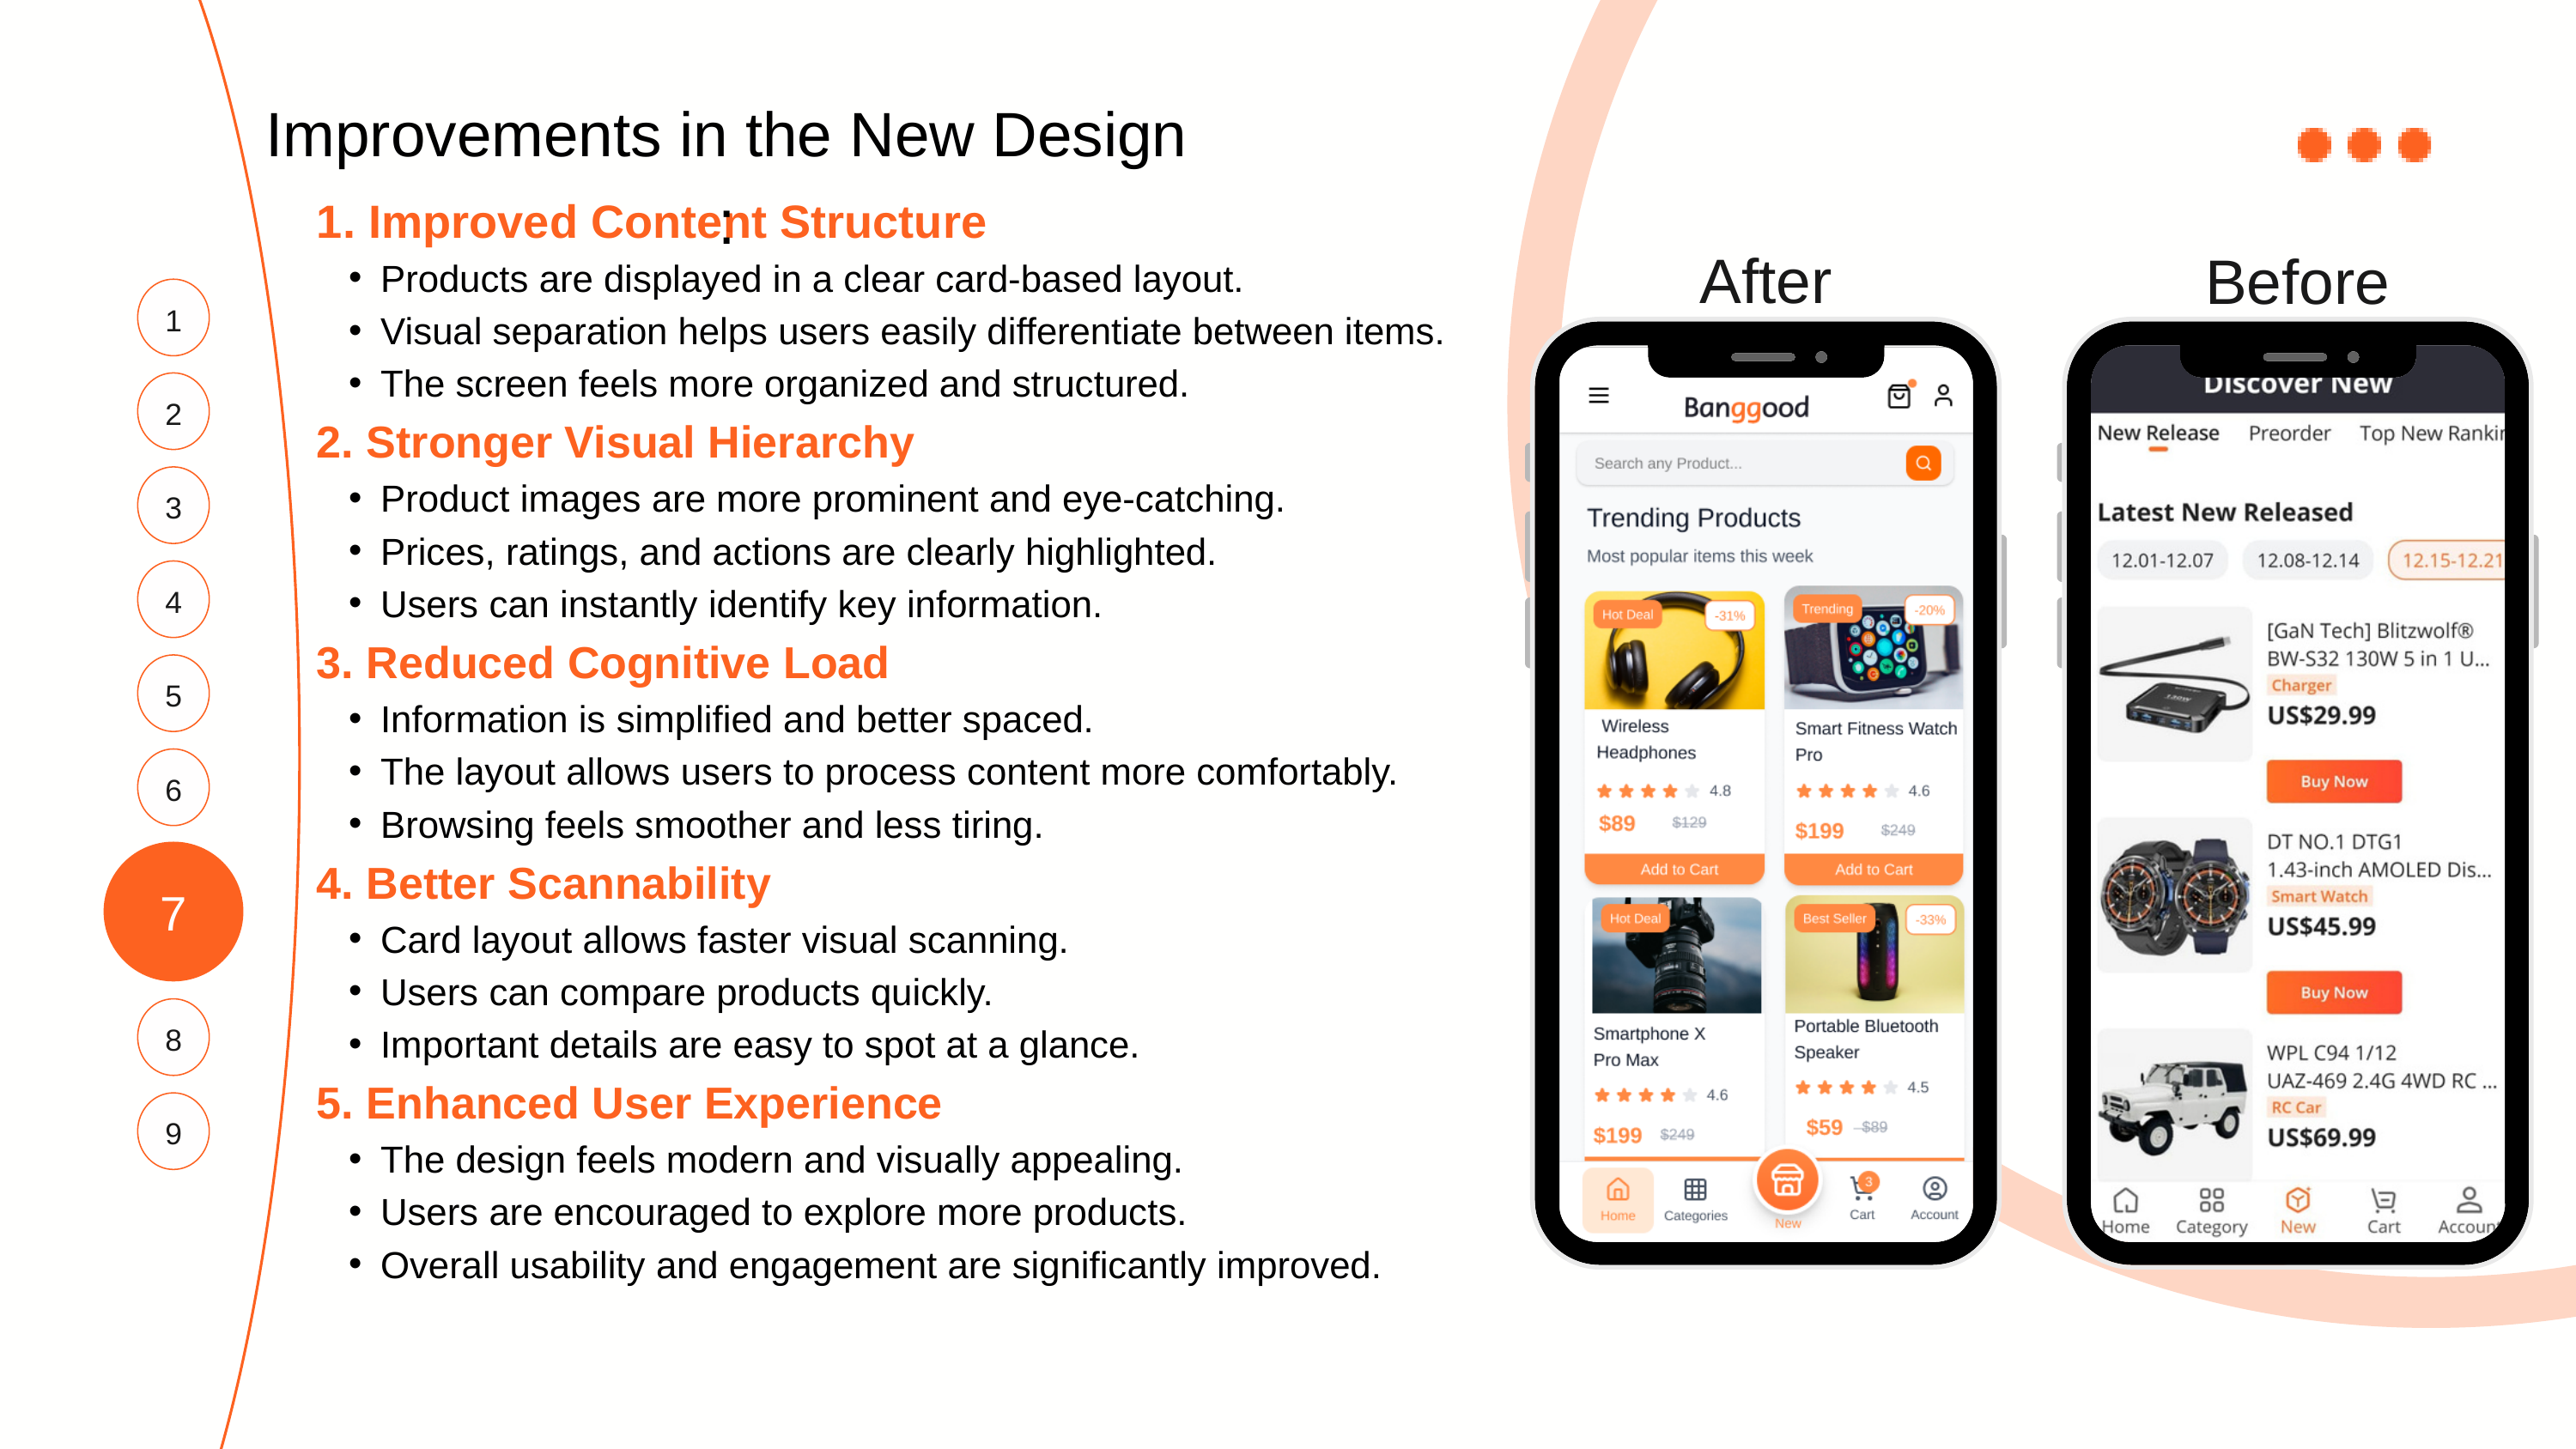

Improvements in the New Design :

1. Improved Content Structure
Products are displayed in a clear card-based layout.
Visual separation helps users easily differentiate between items.
The screen feels more organized and structured.
2. Stronger Visual Hierarchy
Product images are more prominent and eye-catching.
Prices, ratings, and actions are clearly highlighted.
Users can instantly identify key information.
3. Reduced Cognitive Load
Information is simplified and better spaced.
The layout allows users to process content more comfortably.
Browsing feels smoother and less tiring.
4. Better Scannability
Card layout allows faster visual scanning.
Users can compare products quickly.
Important details are easy to spot at a glance.
5. Enhanced User Experience
The design feels modern and visually appealing.
Users are encouraged to explore more products.
Overall usability and engagement are significantly improved.
After
Before

1

2

3

4

5

6

7

8

9